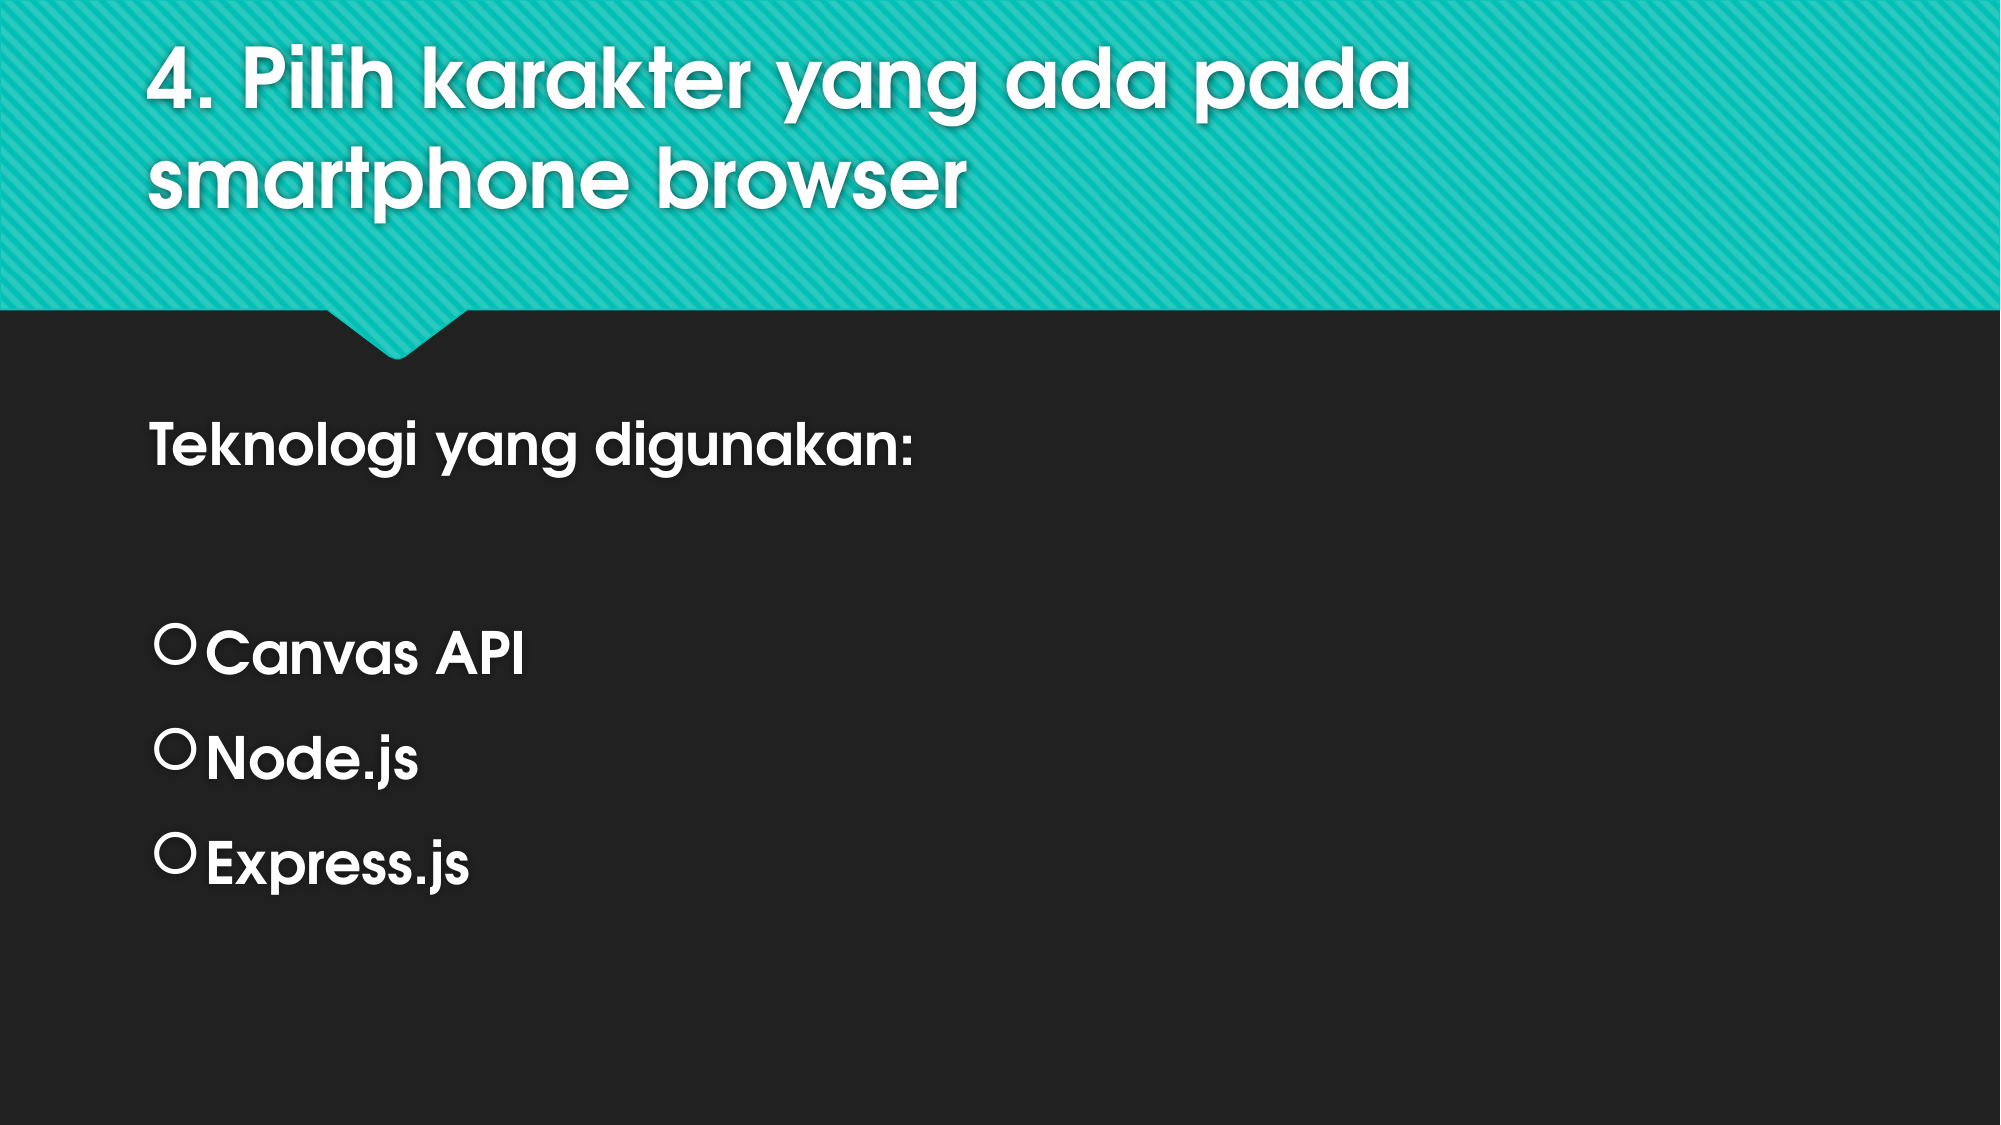

# 4. Pilih karakter yang ada pada smartphone browser
Teknologi yang digunakan:

Canvas API
Node.js
Express.js